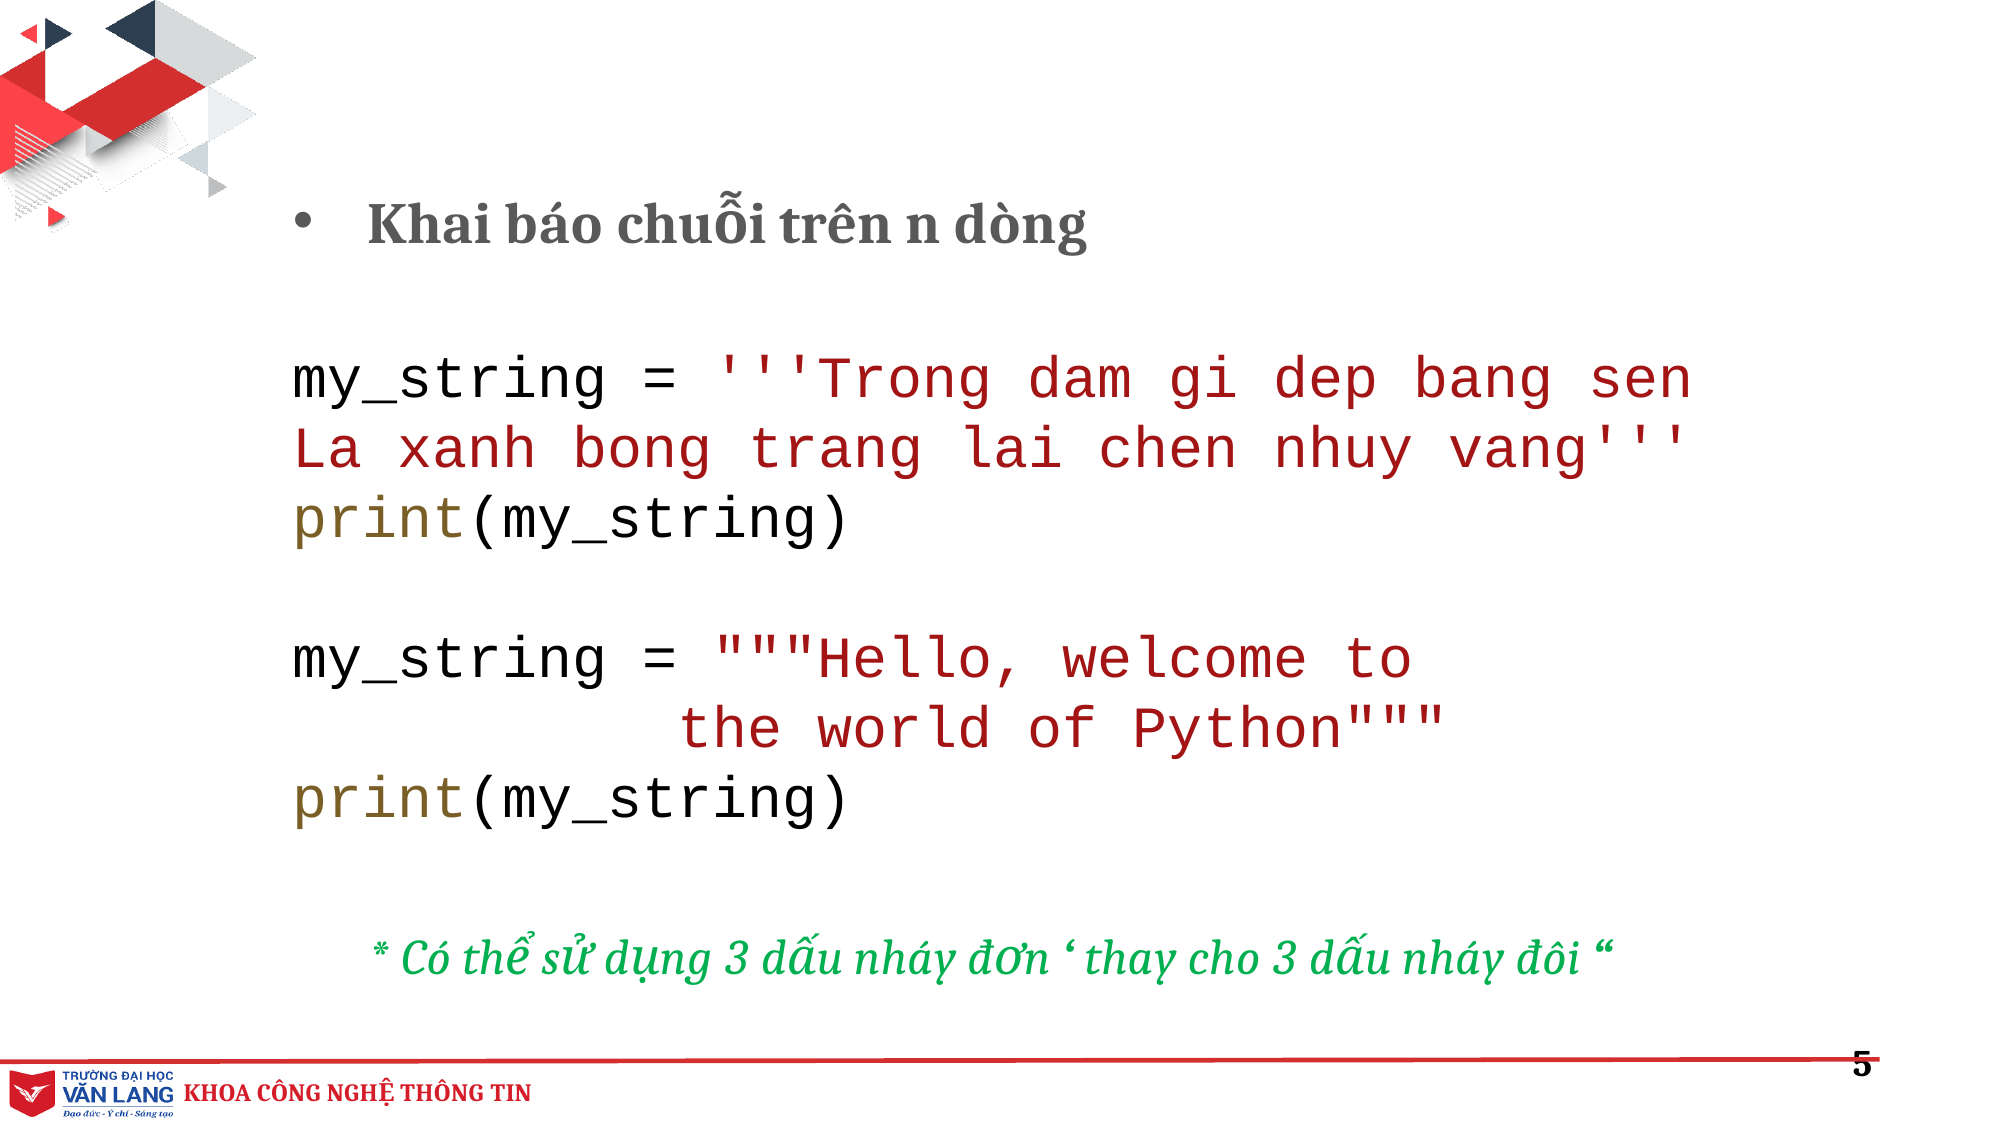

Khai báo chuỗi trên n dòng

my_string = '''Trong dam gi dep bang sen
La xanh bong trang lai chen nhuy vang'''
print(my_string)

my_string = """Hello, welcome to
           the world of Python"""
print(my_string)

* Có thể sử dụng 3 dấu nháy đơn ‘ thay cho 3 dấu nháy đôi “